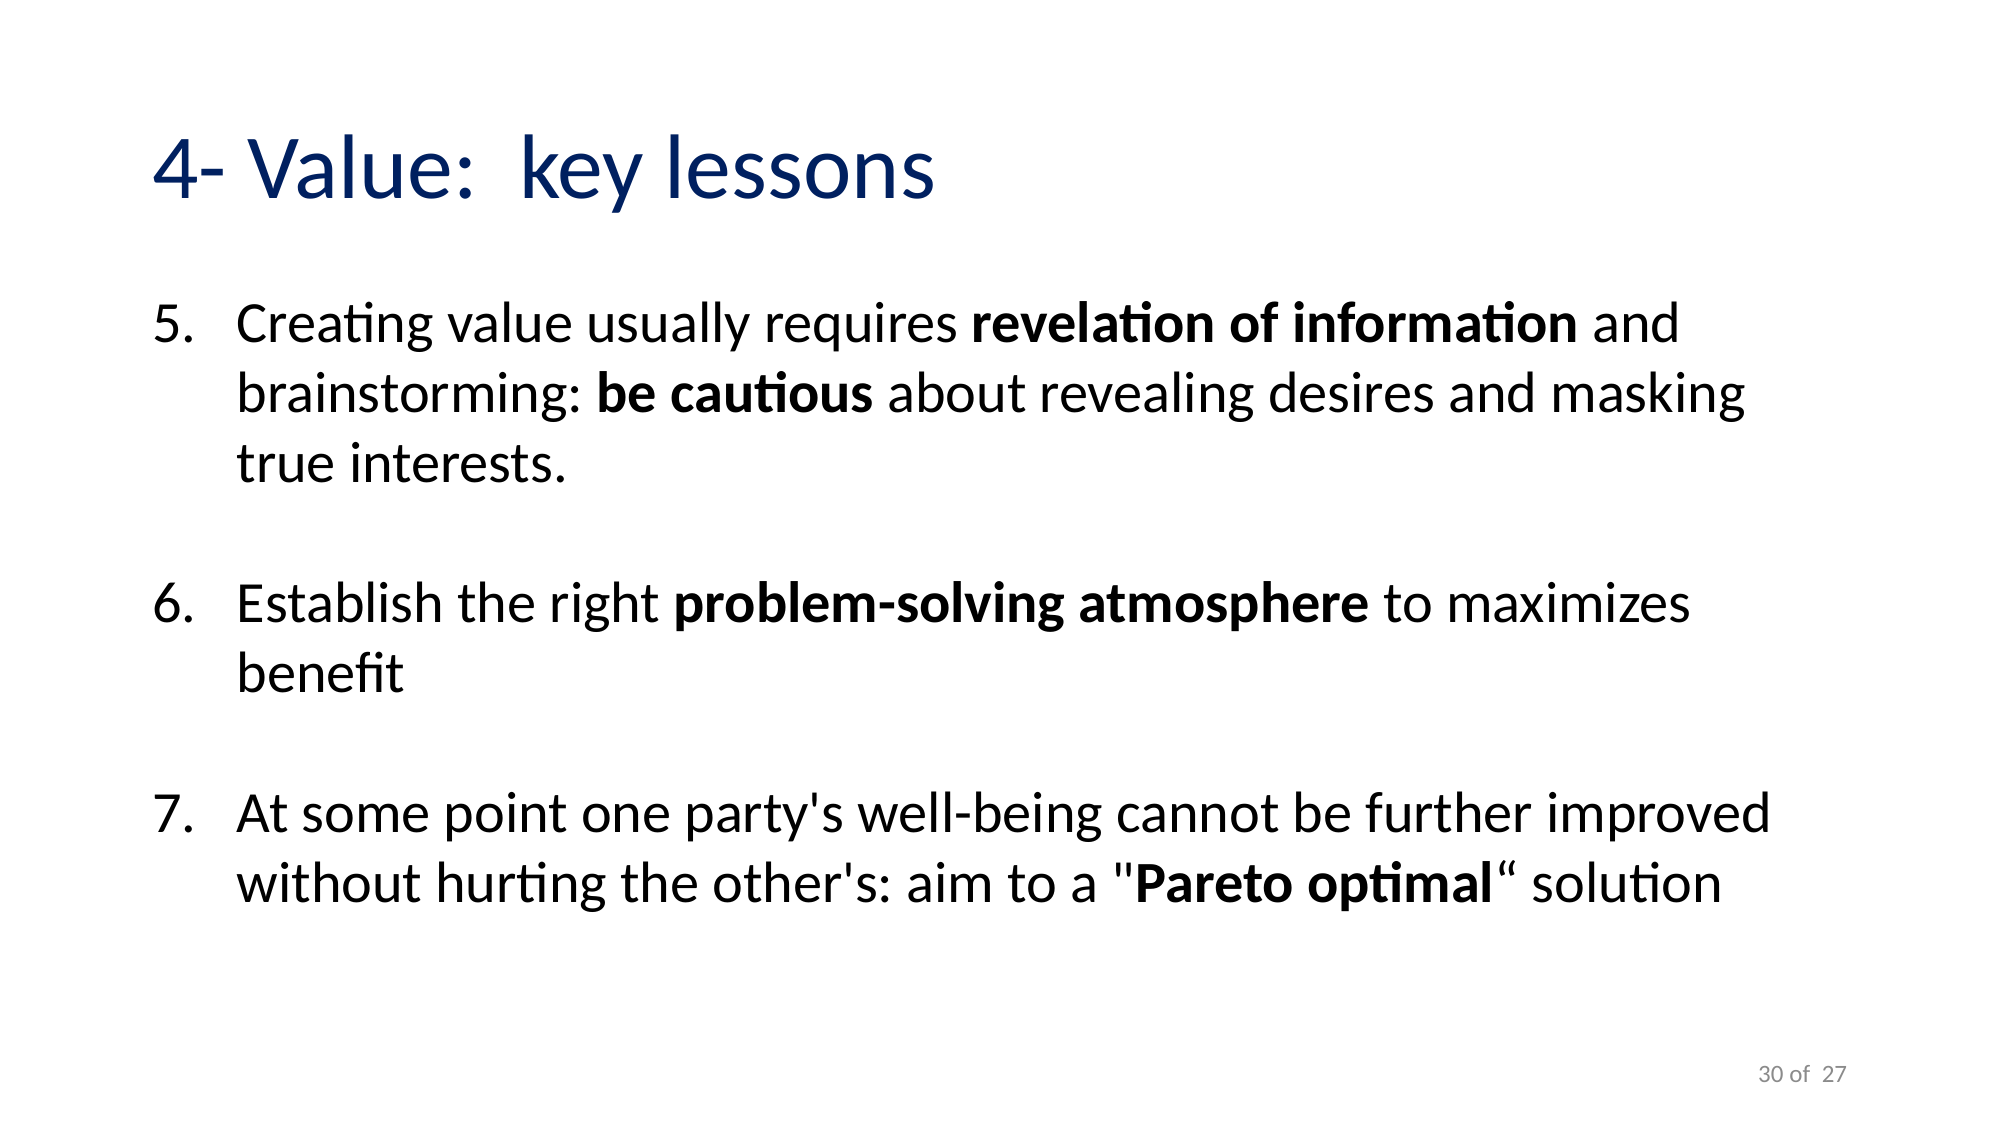

# 4- Value:  key lessons
Creating value usually requires revelation of information and brainstorming: be cautious about revealing desires and masking true interests.

Establish the right problem-solving atmosphere to maximizes benefit

At some point one party's well-being cannot be further improved without hurting the other's: aim to a "Pareto optimal“ solution

30